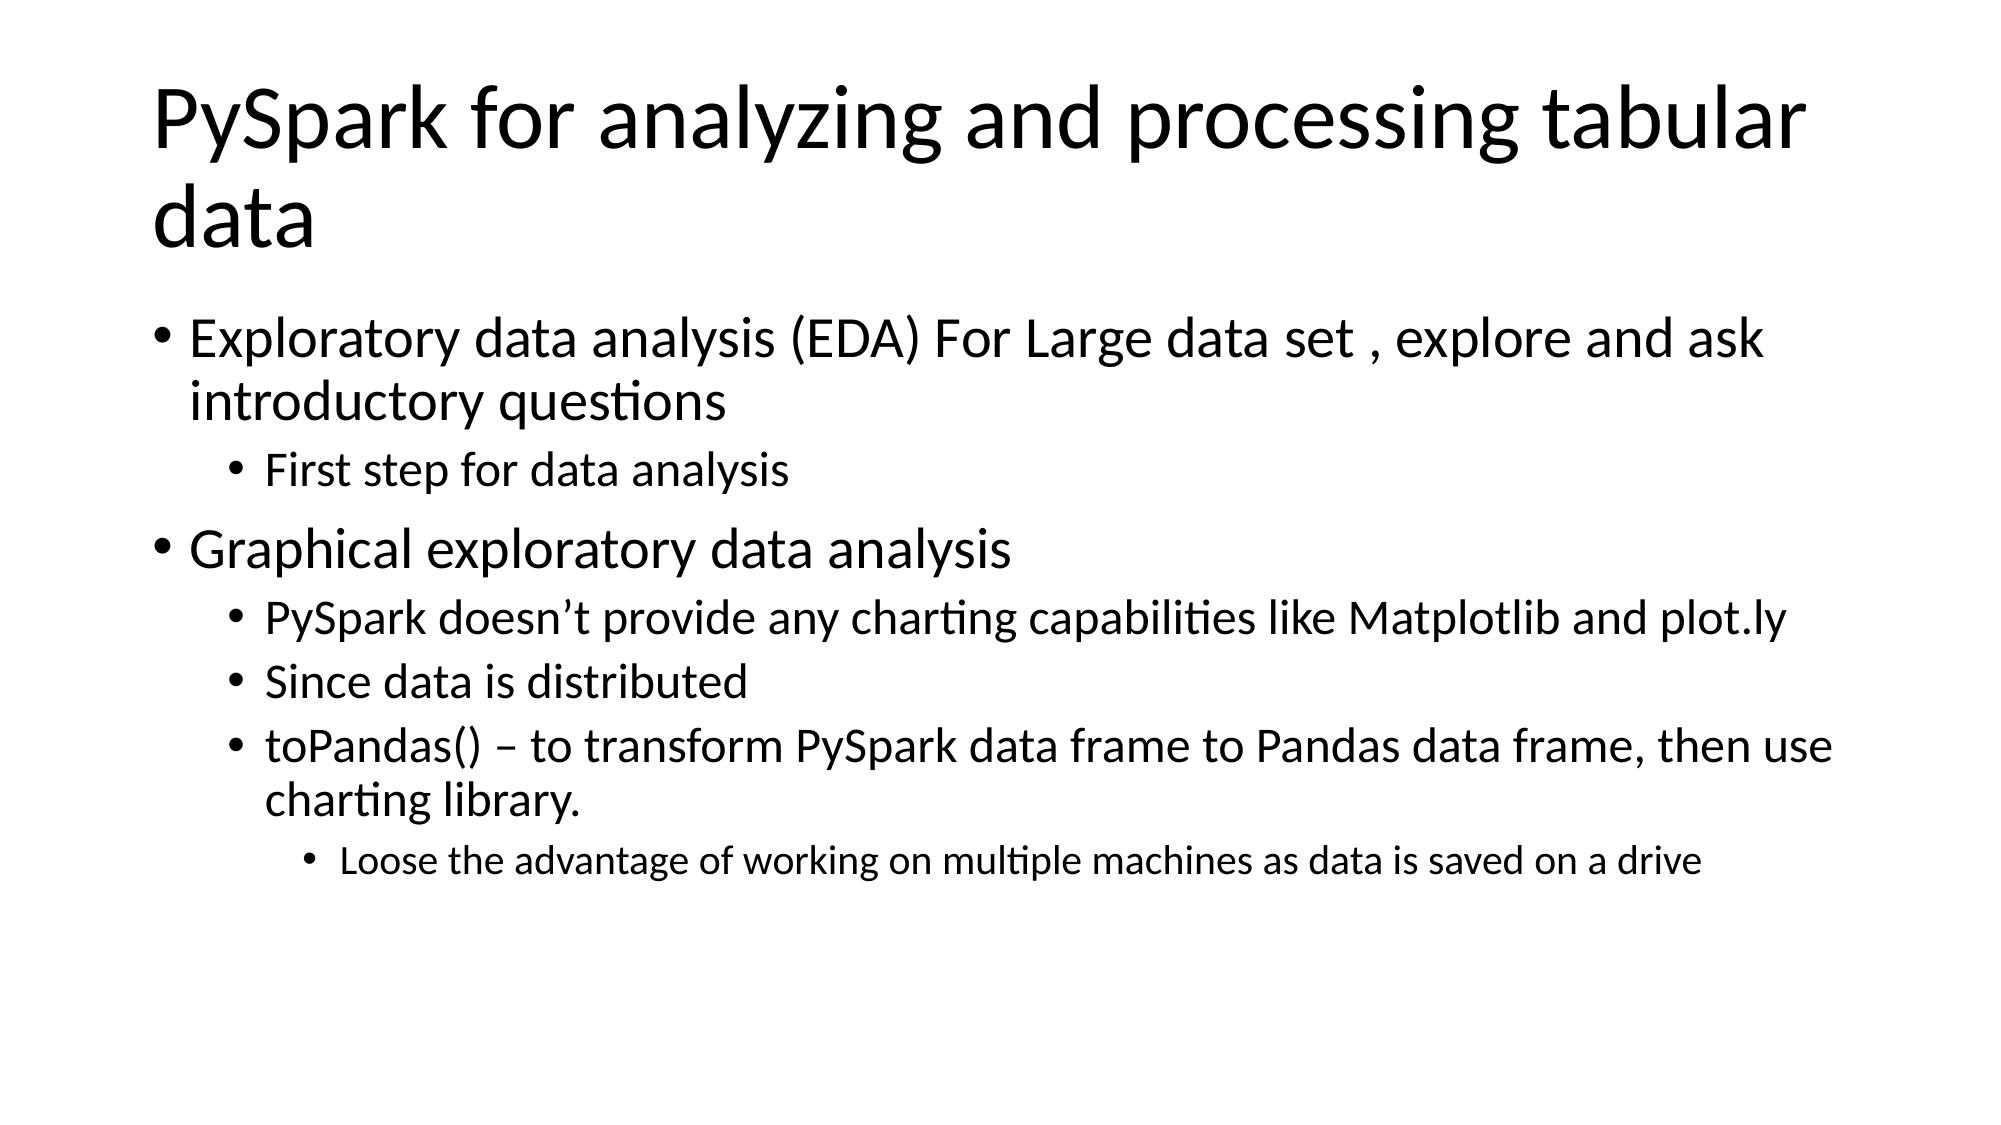

# PySpark for analyzing and processing tabular data
Exploratory data analysis (EDA) For Large data set , explore and ask introductory questions
First step for data analysis
Graphical exploratory data analysis
PySpark doesn’t provide any charting capabilities like Matplotlib and plot.ly
Since data is distributed
toPandas() – to transform PySpark data frame to Pandas data frame, then use charting library.
Loose the advantage of working on multiple machines as data is saved on a drive